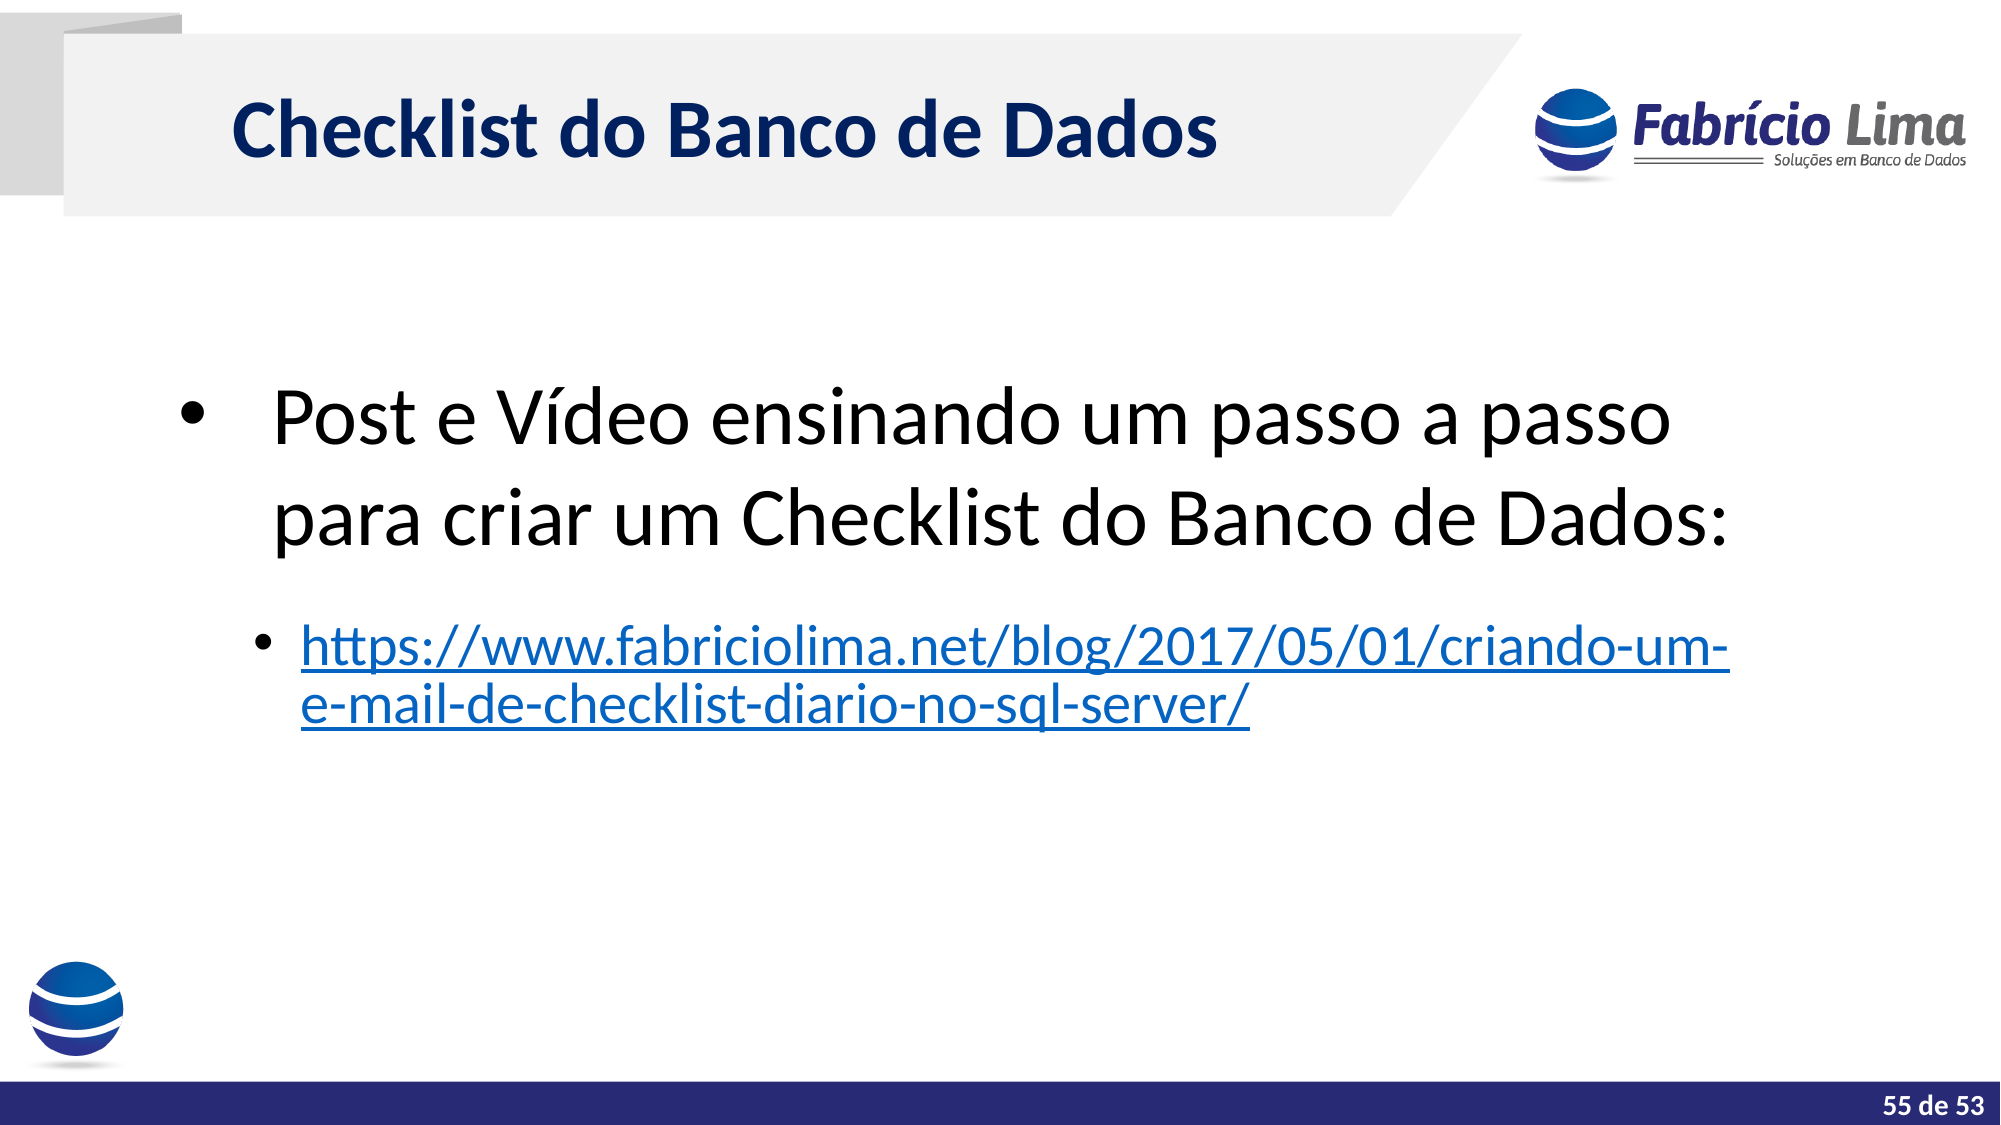

Checklist do Banco de Dados
Post e Vídeo ensinando um passo a passo para criar um Checklist do Banco de Dados:

https://www.fabriciolima.net/blog/2017/05/01/criando-um-e-mail-de-checklist-diario-no-sql-server/

55 de 53